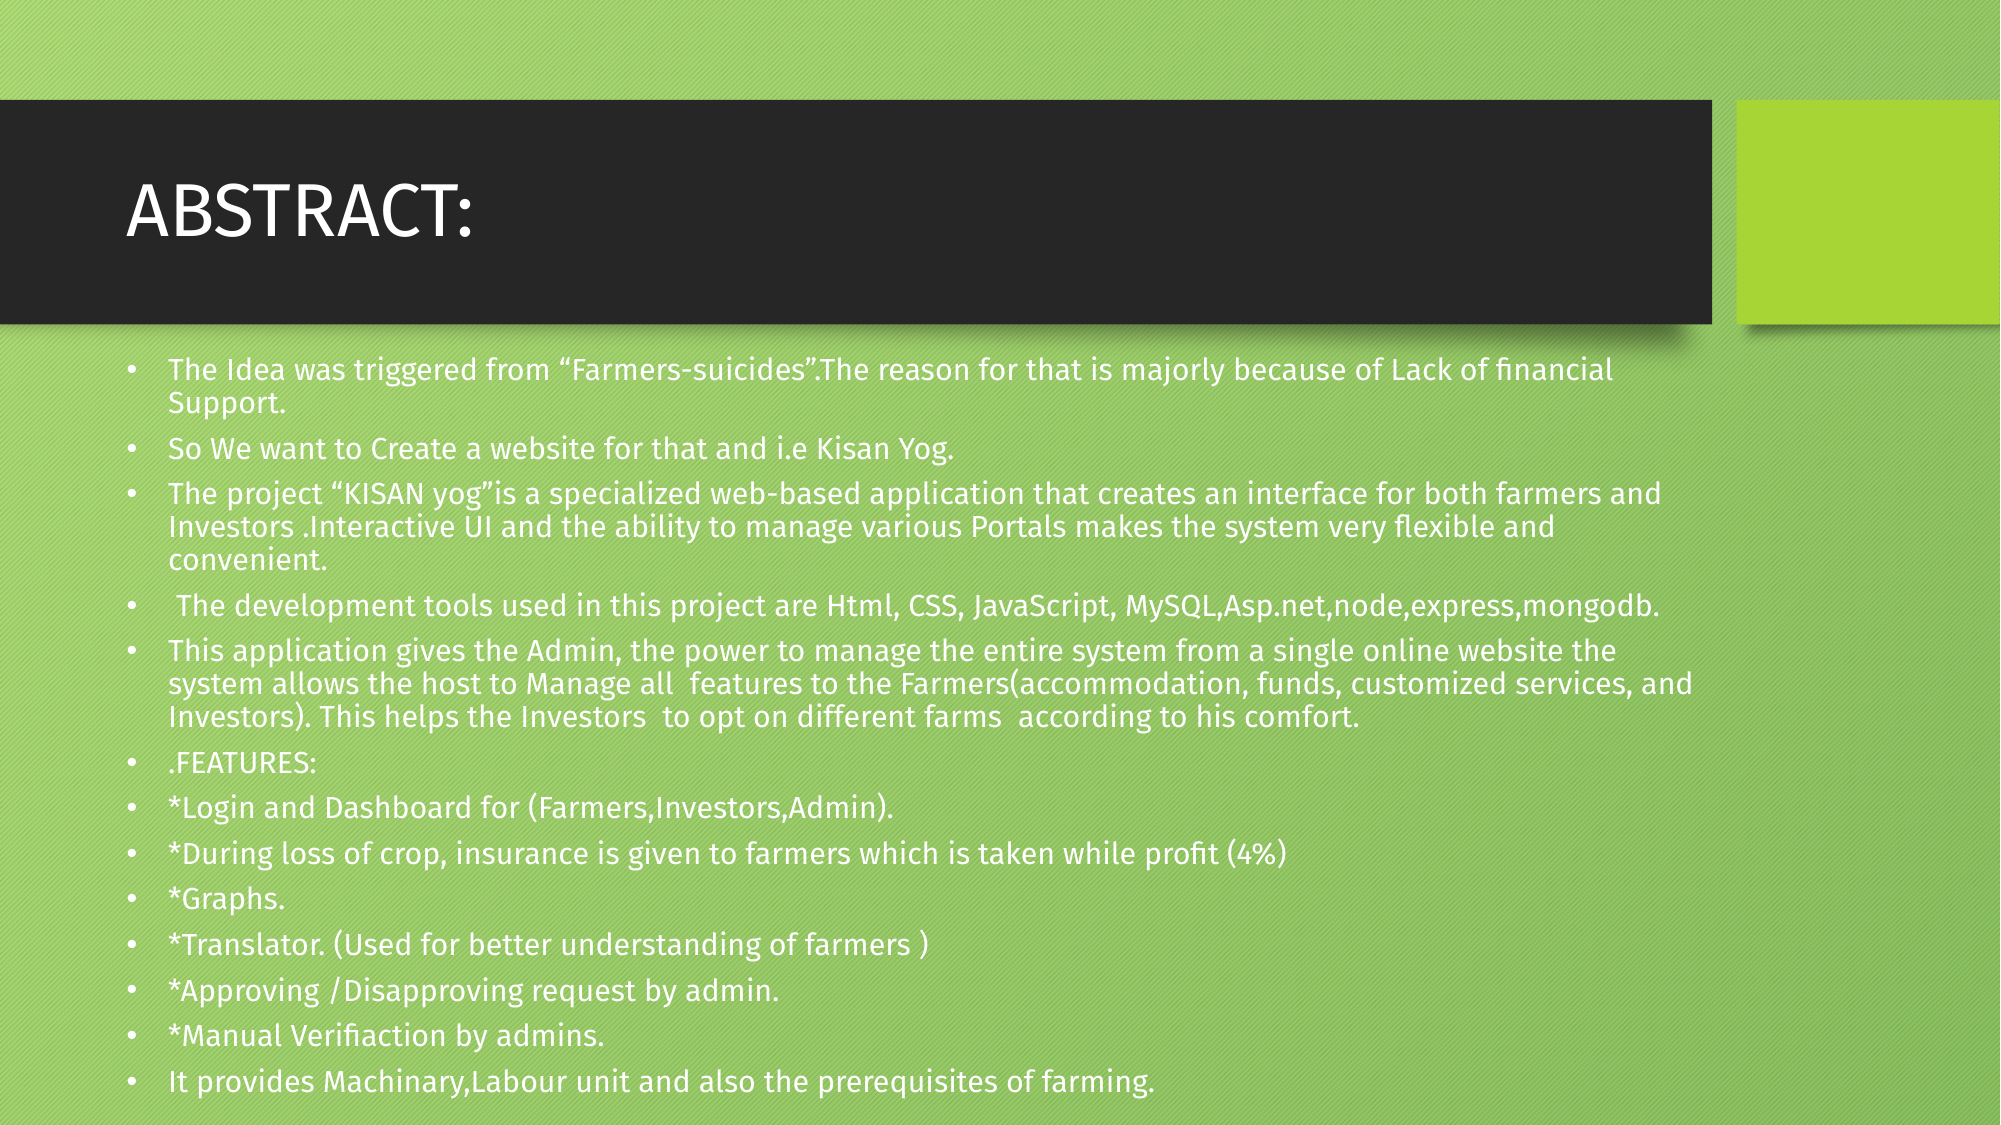

# ABSTRACT:
The Idea was triggered from “Farmers-suicides”.The reason for that is majorly because of Lack of financial Support.
So We want to Create a website for that and i.e Kisan Yog.
The project “KISAN yog”is a specialized web-based application that creates an interface for both farmers and Investors .Interactive UI and the ability to manage various Portals makes the system very flexible and convenient.
 The development tools used in this project are Html, CSS, JavaScript, MySQL,Asp.net,node,express,mongodb.
This application gives the Admin, the power to manage the entire system from a single online website the system allows the host to Manage all  features to the Farmers(accommodation, funds, customized services, and Investors). This helps the Investors  to opt on different farms  according to his comfort.
.FEATURES:
*Login and Dashboard for (Farmers,Investors,Admin).
*During loss of crop, insurance is given to farmers which is taken while profit (4%)
*Graphs.
*Translator. (Used for better understanding of farmers )
*Approving /Disapproving request by admin.
*Manual Verifiaction by admins.
It provides Machinary,Labour unit and also the prerequisites of farming.